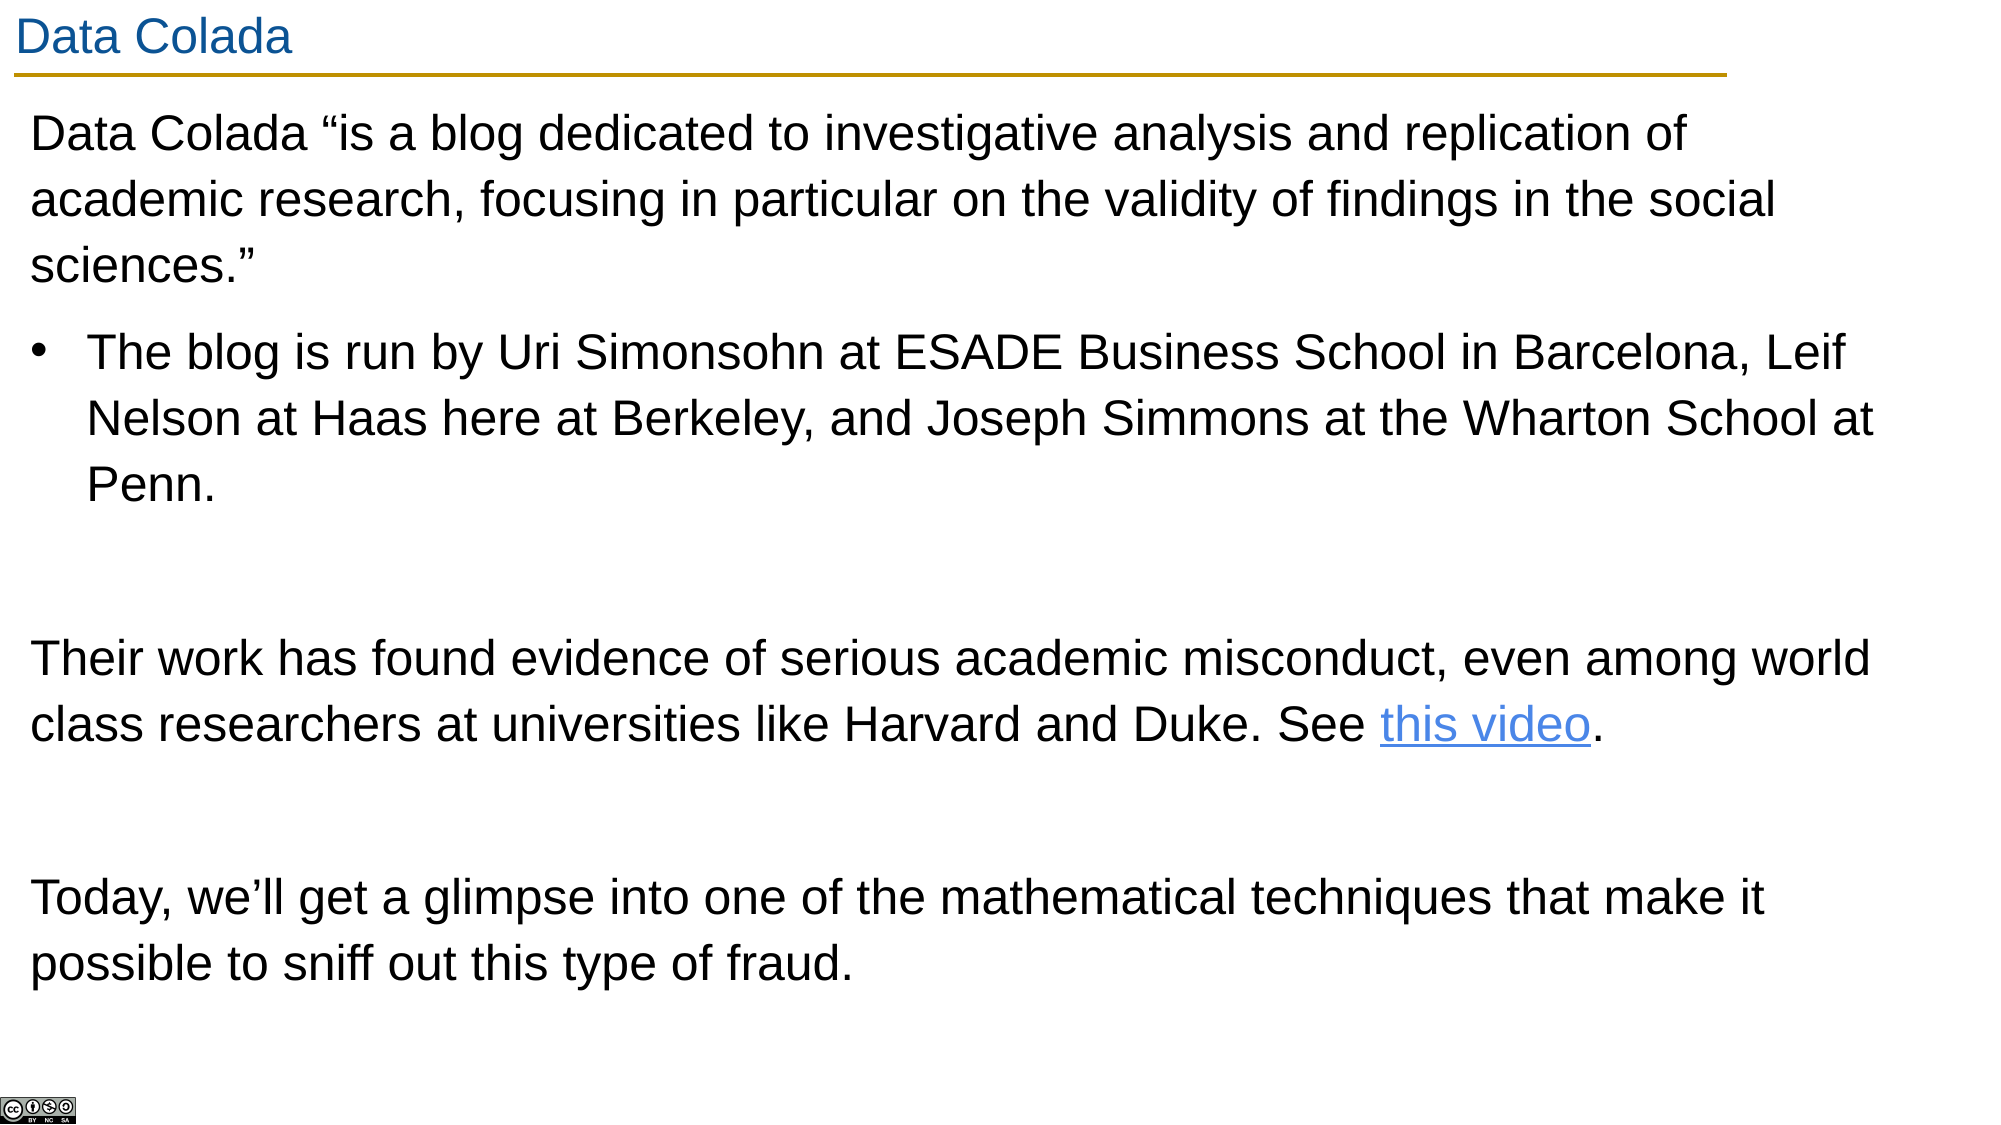

# Data Colada
Data Colada “is a blog dedicated to investigative analysis and replication of academic research, focusing in particular on the validity of findings in the social sciences.”
The blog is run by Uri Simonsohn at ESADE Business School in Barcelona, Leif Nelson at Haas here at Berkeley, and Joseph Simmons at the Wharton School at Penn.

Their work has found evidence of serious academic misconduct, even among world class researchers at universities like Harvard and Duke. See this video.

Today, we’ll get a glimpse into one of the mathematical techniques that make it possible to sniff out this type of fraud.